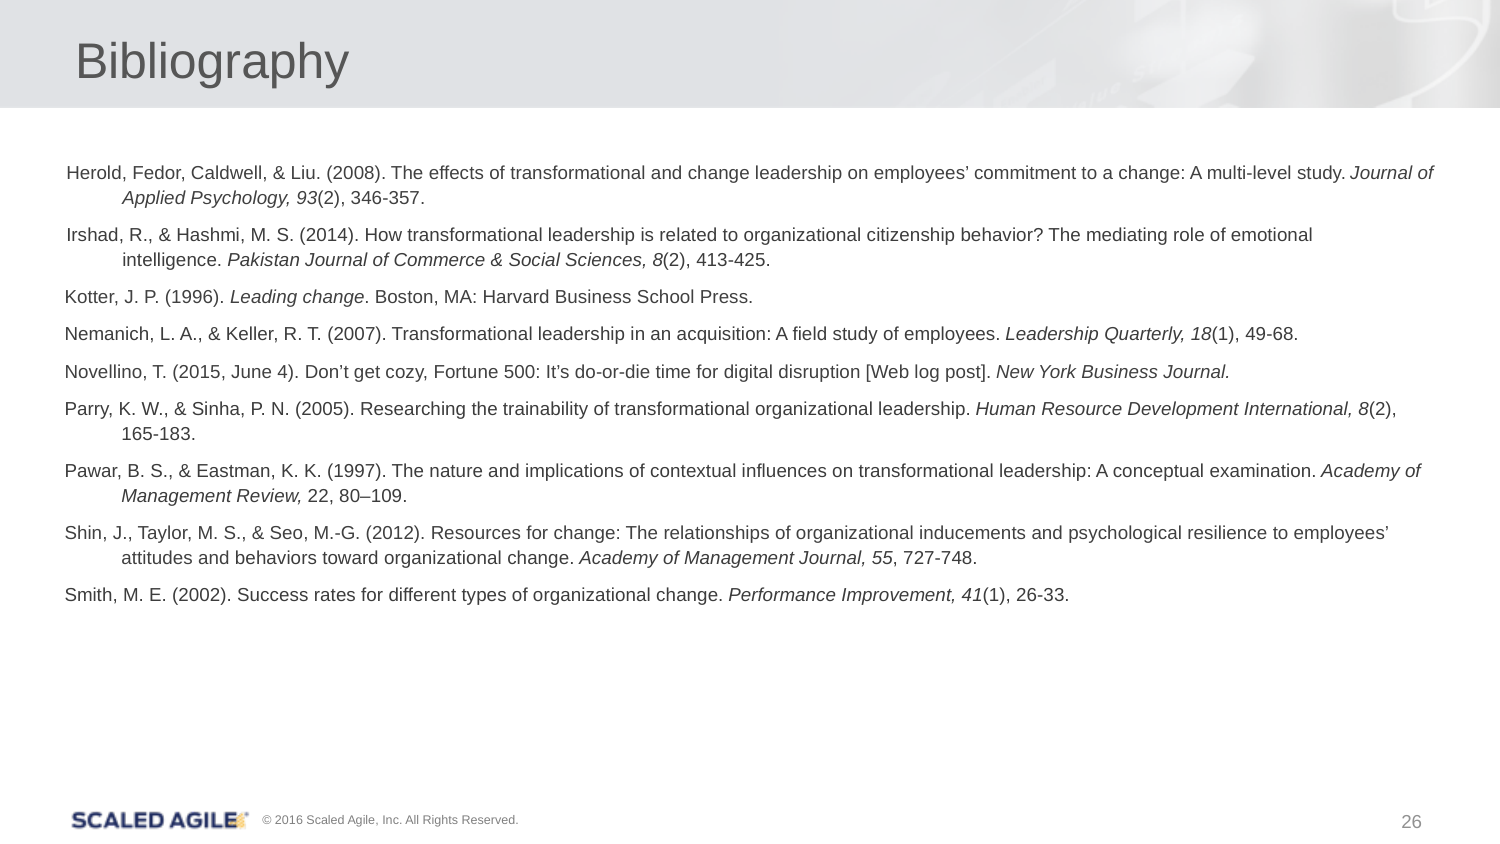

# Bibliography
Herold, Fedor, Caldwell, & Liu. (2008). The effects of transformational and change leadership on employees’ commitment to a change: A multi-level study. Journal of Applied Psychology, 93(2), 346-357.
Irshad, R., & Hashmi, M. S. (2014). How transformational leadership is related to organizational citizenship behavior? The mediating role of emotional intelligence. Pakistan Journal of Commerce & Social Sciences, 8(2), 413-425.
Kotter, J. P. (1996). Leading change. Boston, MA: Harvard Business School Press.
Nemanich, L. A., & Keller, R. T. (2007). Transformational leadership in an acquisition: A field study of employees. Leadership Quarterly, 18(1), 49-68.
Novellino, T. (2015, June 4). Don’t get cozy, Fortune 500: It’s do-or-die time for digital disruption [Web log post]. New York Business Journal.
Parry, K. W., & Sinha, P. N. (2005). Researching the trainability of transformational organizational leadership. Human Resource Development International, 8(2), 165-183.
Pawar, B. S., & Eastman, K. K. (1997). The nature and implications of contextual influences on transformational leadership: A conceptual examination. Academy of Management Review, 22, 80–109.
Shin, J., Taylor, M. S., & Seo, M.-G. (2012). Resources for change: The relationships of organizational inducements and psychological resilience to employees’ attitudes and behaviors toward organizational change. Academy of Management Journal, 55, 727-748.
Smith, M. E. (2002). Success rates for different types of organizational change. Performance Improvement, 41(1), 26-33.